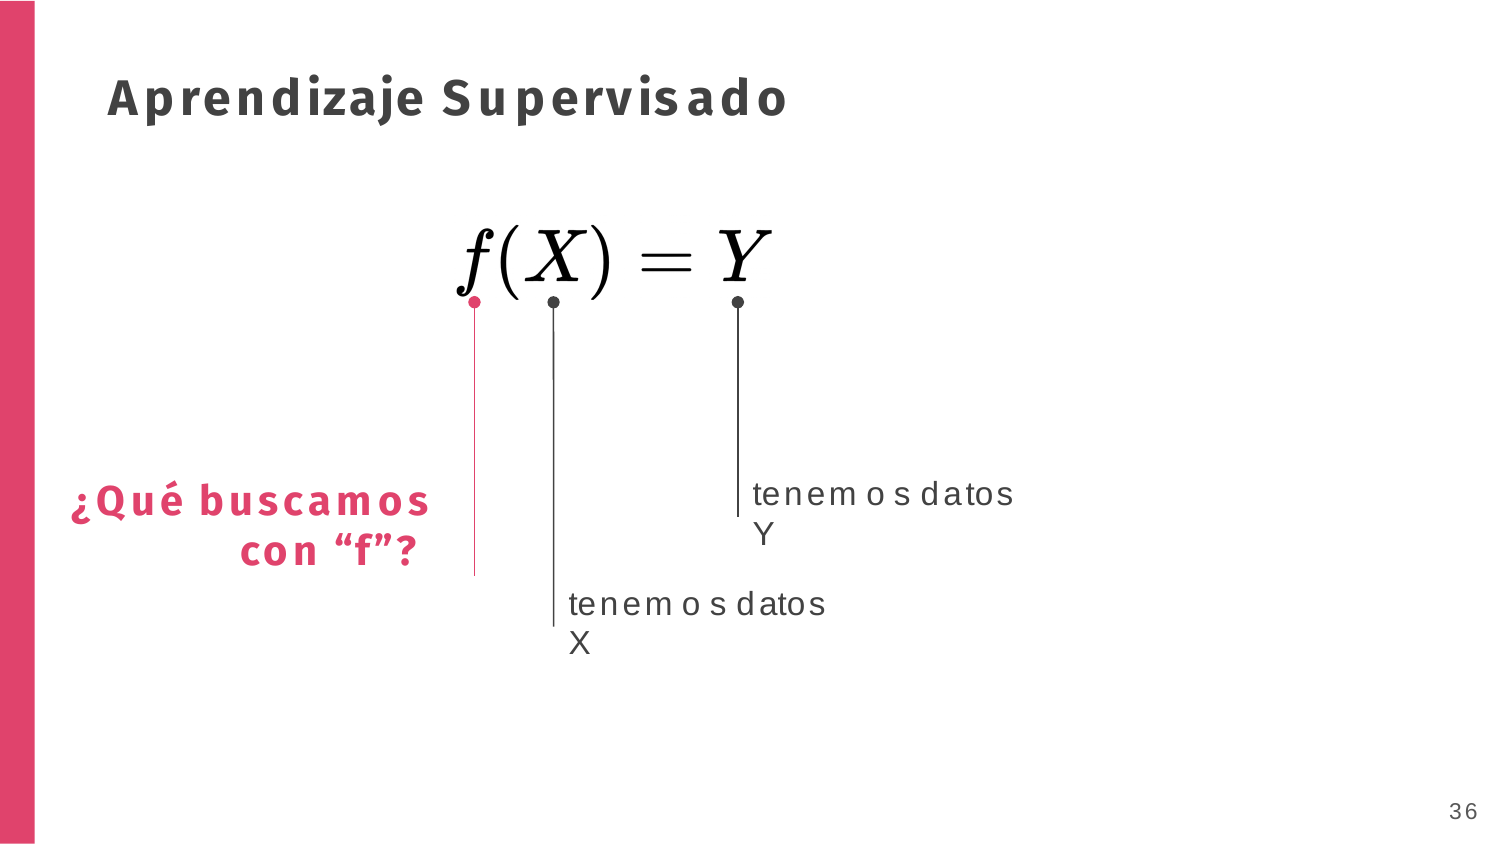

# Aprendizaje Supervisado

tenemos datos Y
¿Qué buscamos
con “f”?
tenemos datos X
36